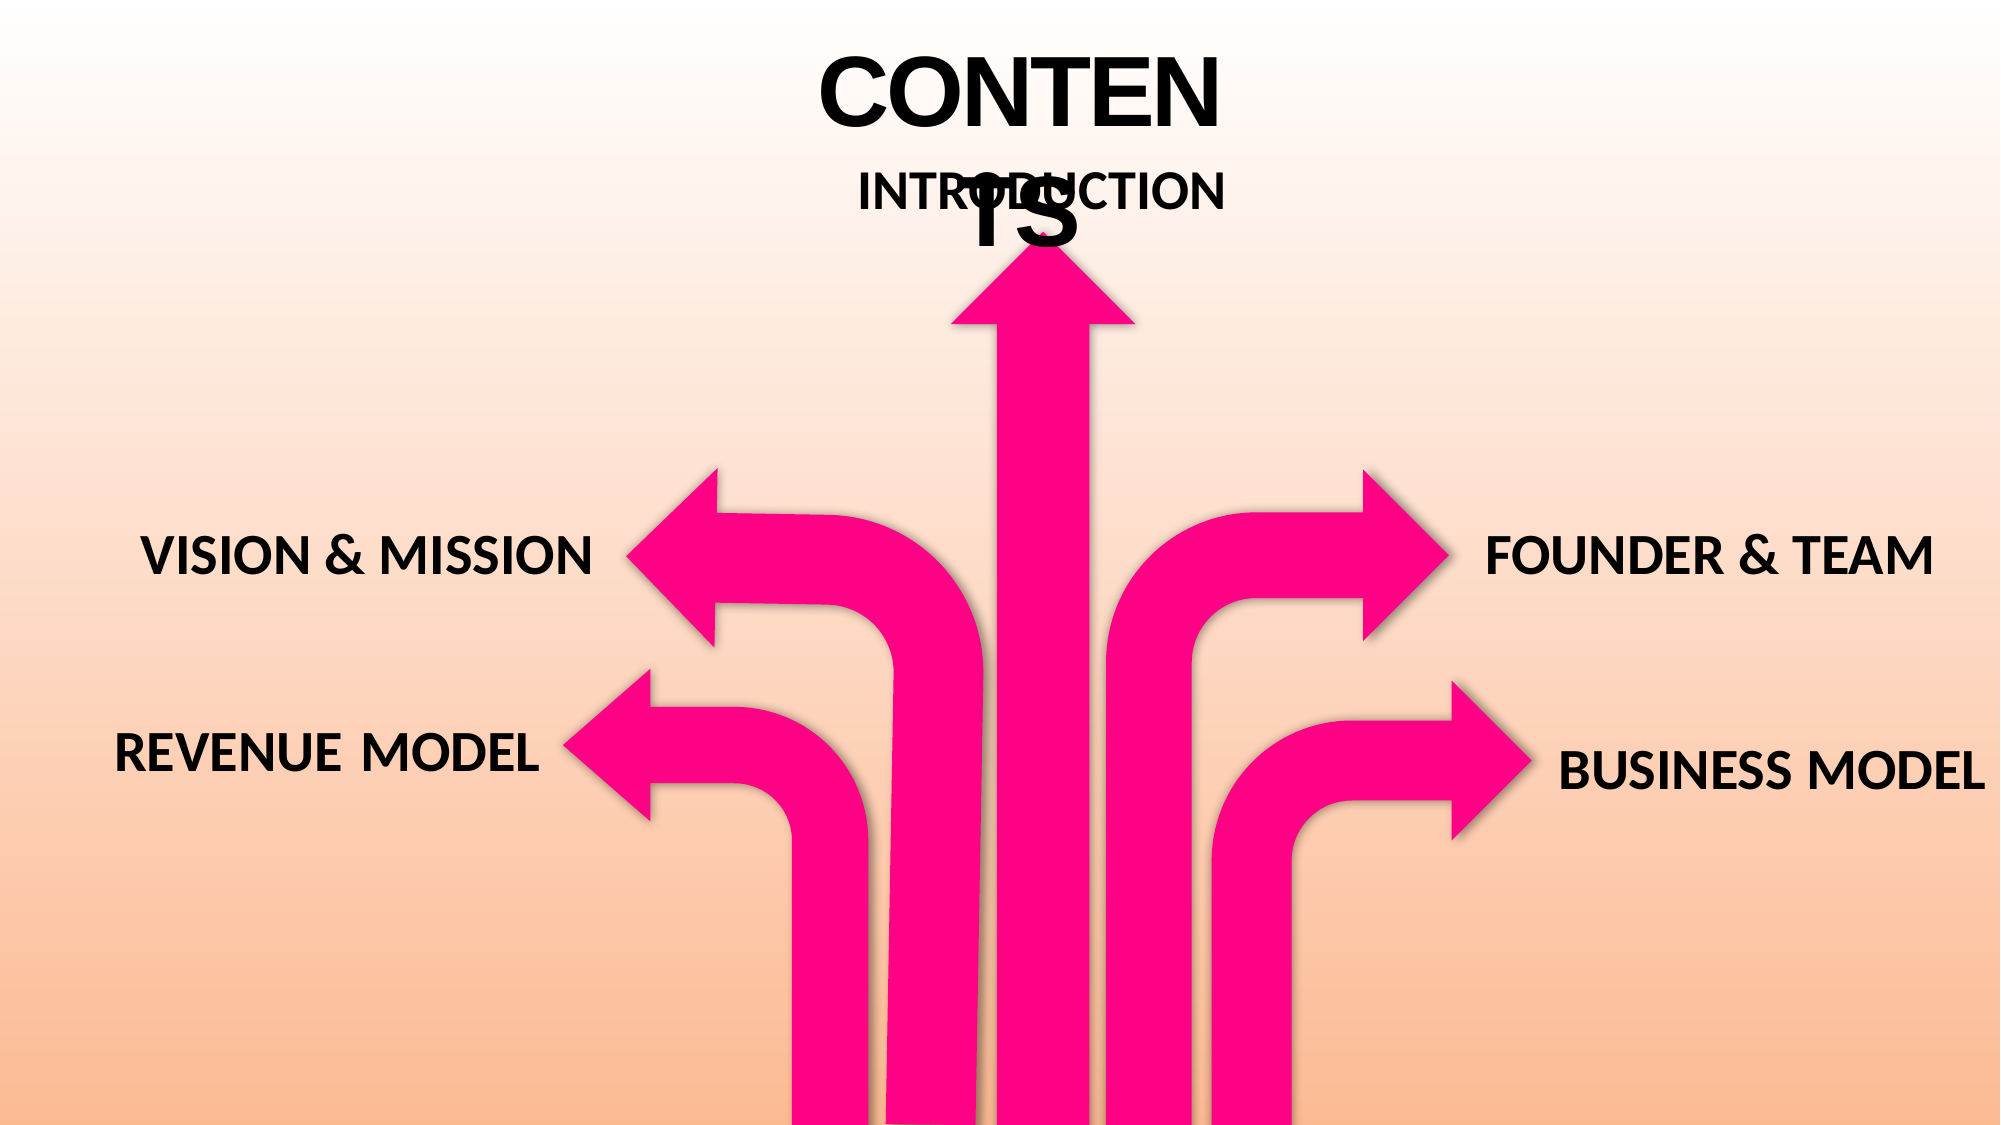

CONTENTS
INTRODUCTION

VISION & MISSION
FOUNDER & TEAM

REVENUE  MODEL
BUSINESS MODEL